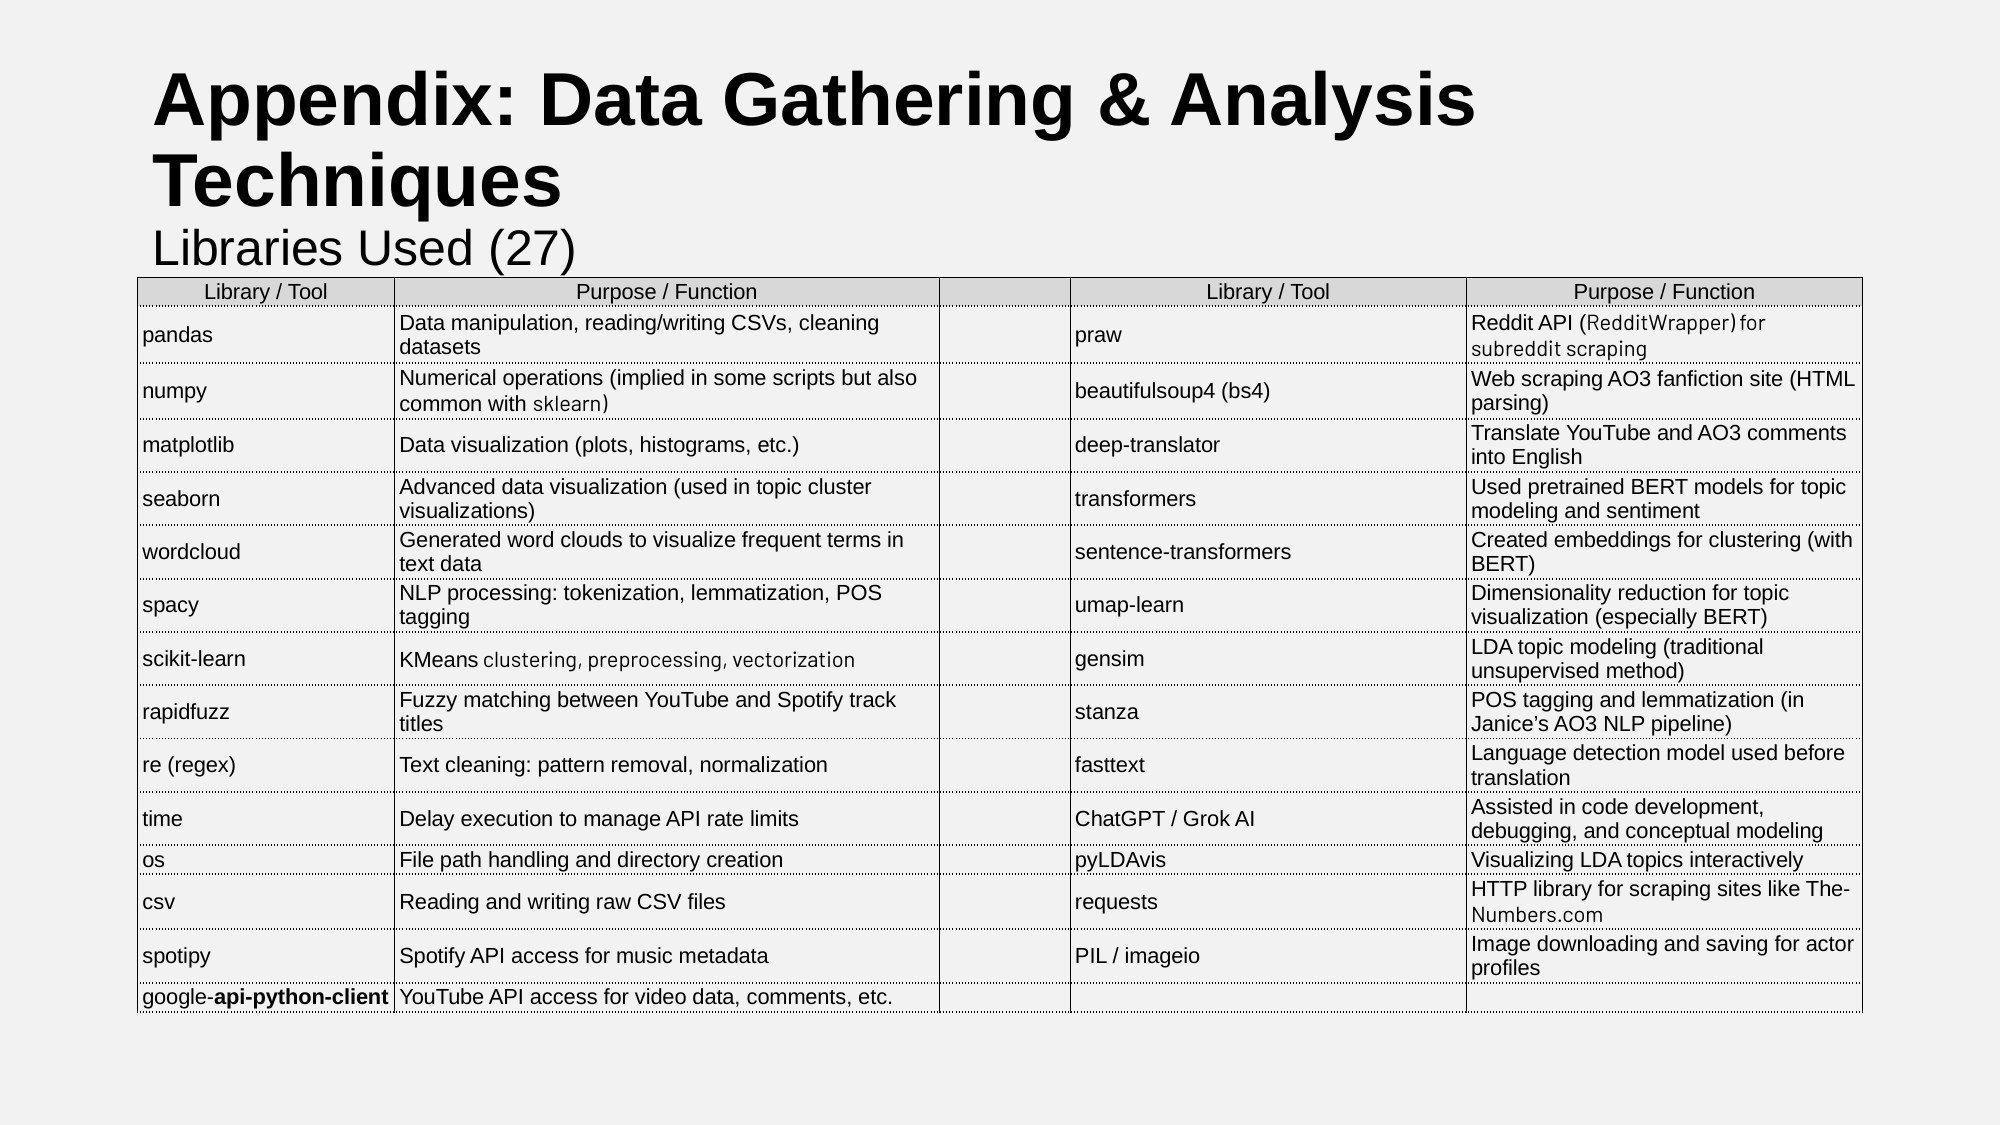

# Appendix: Data Gathering & Analysis Techniques Libraries Used (27)
| Library / Tool | Purpose / Function |  | Library / Tool | Purpose / Function |
| --- | --- | --- | --- | --- |
| pandas | Data manipulation, reading/writing CSVs, cleaning datasets |  | praw | Reddit API (RedditWrapper) for subreddit scraping |
| numpy | Numerical operations (implied in some scripts but also common with sklearn) |  | beautifulsoup4 (bs4) | Web scraping AO3 fanfiction site (HTML parsing) |
| matplotlib | Data visualization (plots, histograms, etc.) |  | deep-translator | Translate YouTube and AO3 comments into English |
| seaborn | Advanced data visualization (used in topic cluster visualizations) |  | transformers | Used pretrained BERT models for topic modeling and sentiment |
| wordcloud | Generated word clouds to visualize frequent terms in text data |  | sentence-transformers | Created embeddings for clustering (with BERT) |
| spacy | NLP processing: tokenization, lemmatization, POS tagging |  | umap-learn | Dimensionality reduction for topic visualization (especially BERT) |
| scikit-learn | KMeans clustering, preprocessing, vectorization |  | gensim | LDA topic modeling (traditional unsupervised method) |
| rapidfuzz | Fuzzy matching between YouTube and Spotify track titles |  | stanza | POS tagging and lemmatization (in Janice’s AO3 NLP pipeline) |
| re (regex) | Text cleaning: pattern removal, normalization |  | fasttext | Language detection model used before translation |
| time | Delay execution to manage API rate limits |  | ChatGPT / Grok AI | Assisted in code development, debugging, and conceptual modeling |
| os | File path handling and directory creation |  | pyLDAvis | Visualizing LDA topics interactively |
| csv | Reading and writing raw CSV files |  | requests | HTTP library for scraping sites like The-Numbers.com |
| spotipy | Spotify API access for music metadata |  | PIL / imageio | Image downloading and saving for actor profiles |
| google-api-python-client | YouTube API access for video data, comments, etc. |  |  |  |